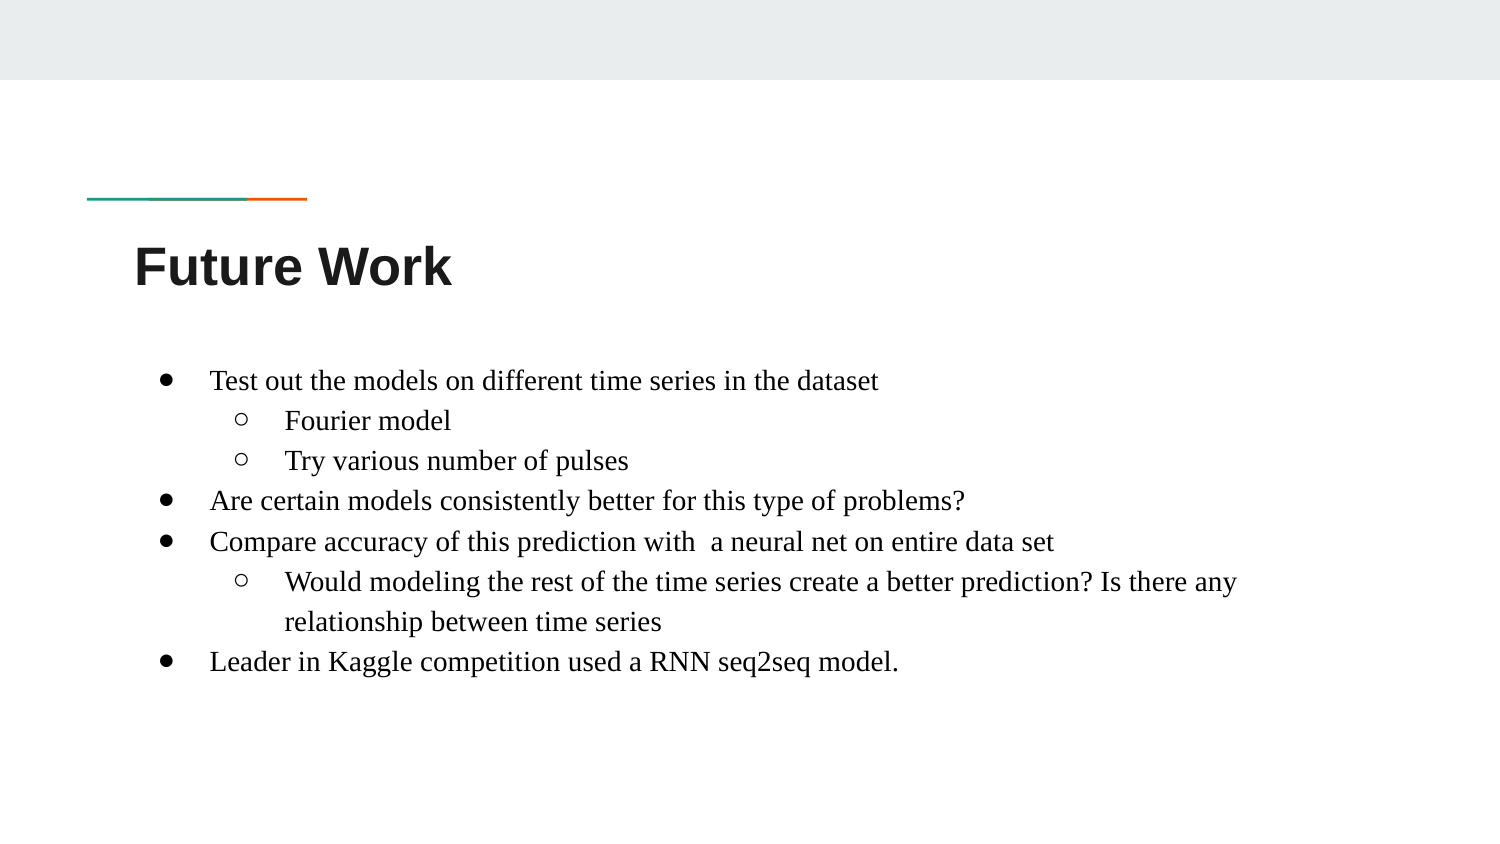

# Future Work
Test out the models on different time series in the dataset
Fourier model
Try various number of pulses
Are certain models consistently better for this type of problems?
Compare accuracy of this prediction with  a neural net on entire data set
Would modeling the rest of the time series create a better prediction? Is there any relationship between time series
Leader in Kaggle competition used a RNN seq2seq model.